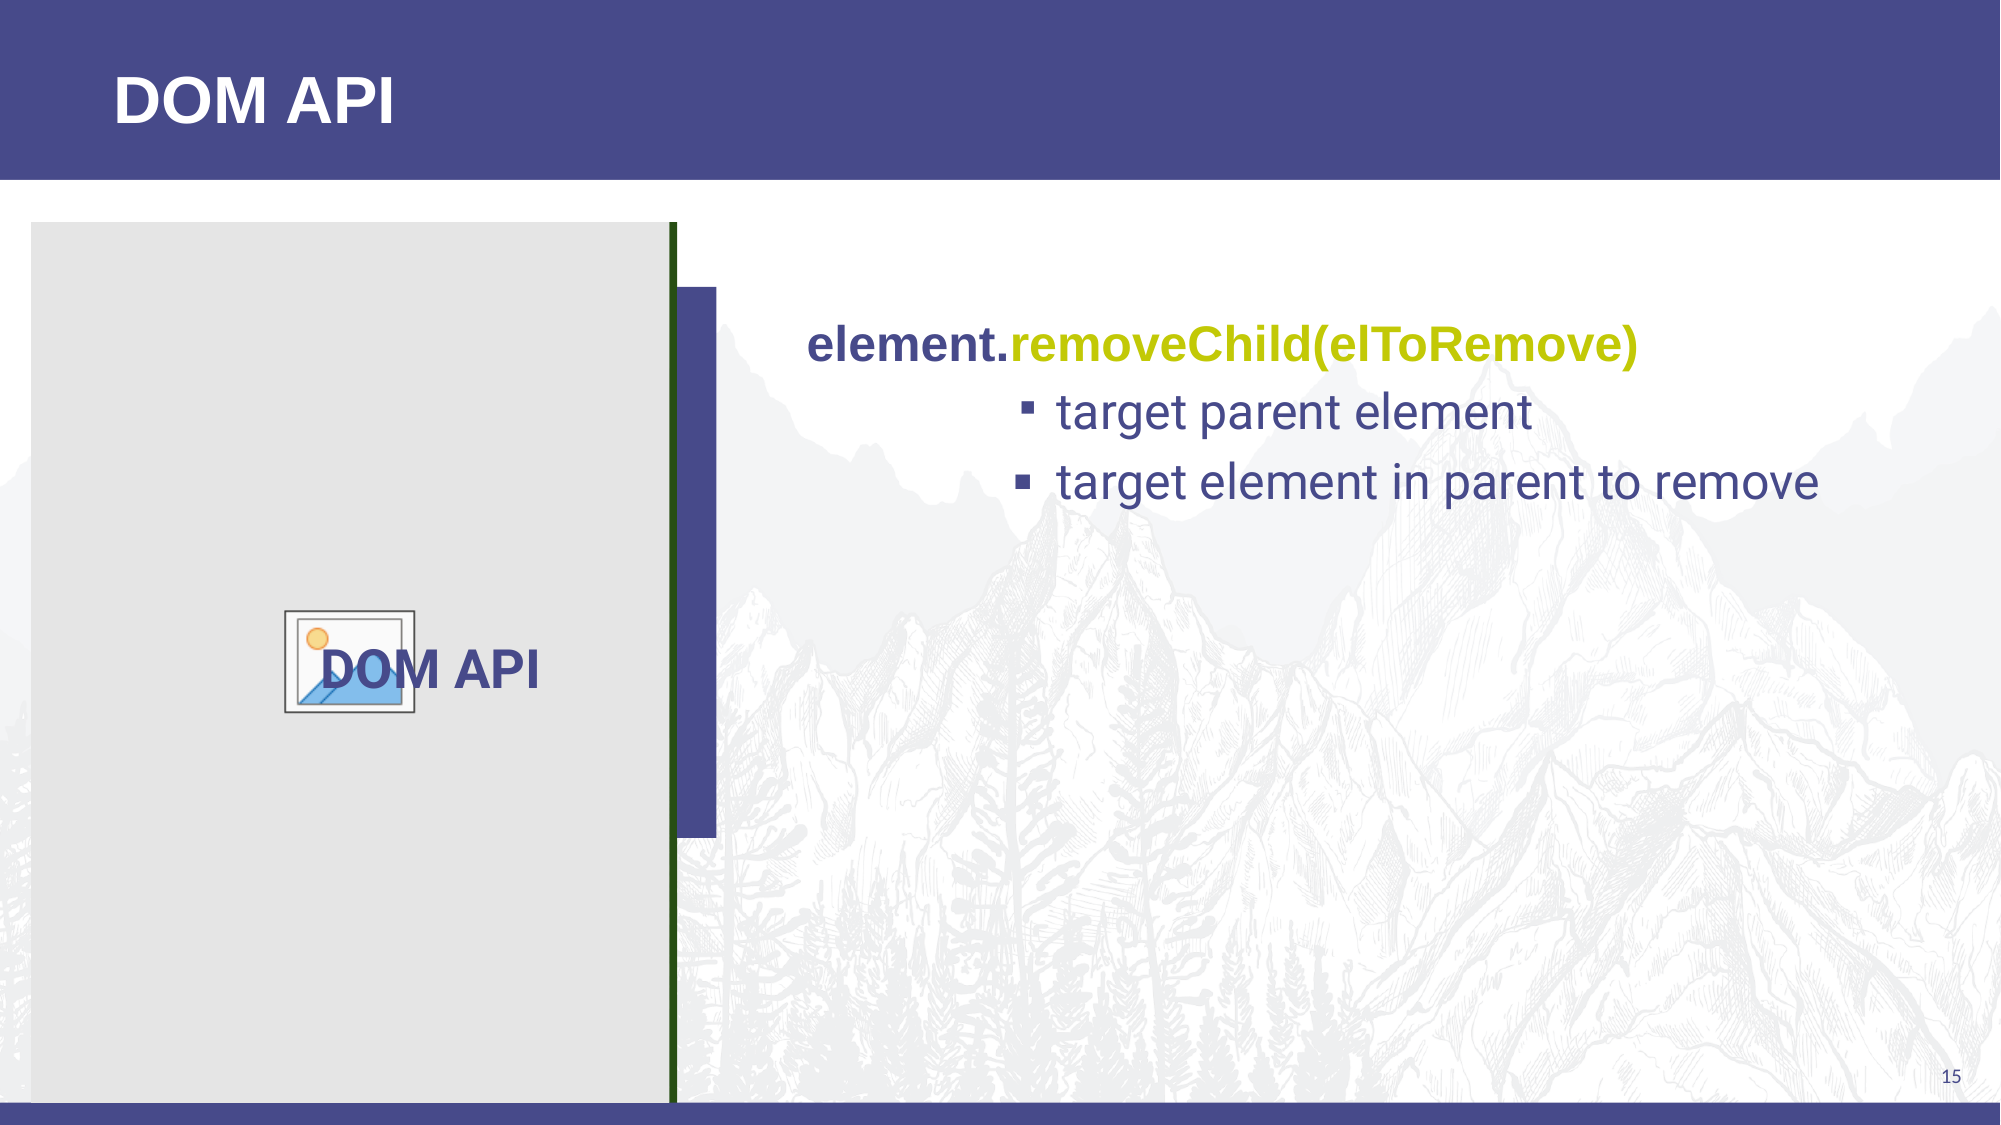

DOM API

element.removeChild(elToRemove)
target parent element
target element in parent to remove

DOM API
15